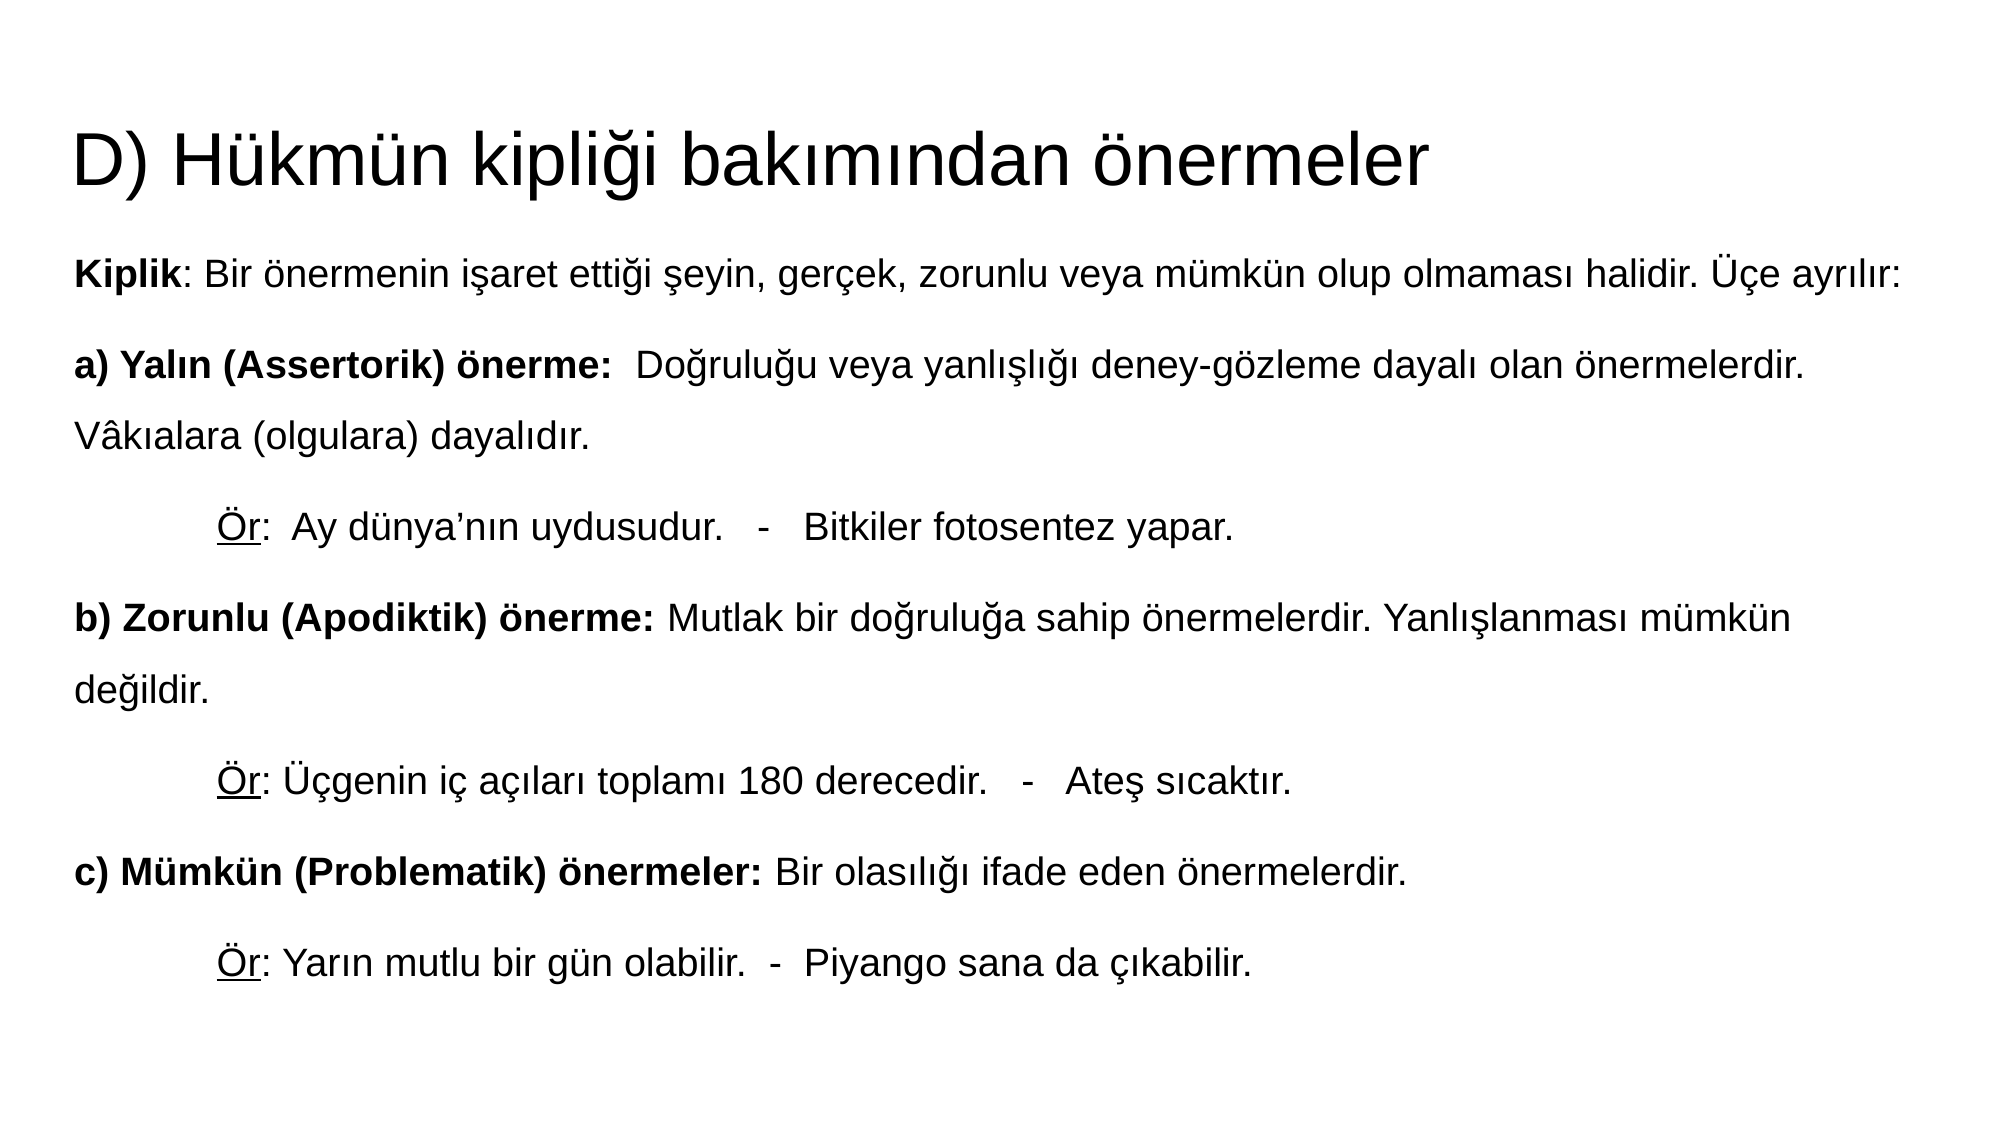

# D) Hükmün kipliği bakımından önermeler
Kiplik: Bir önermenin işaret ettiği şeyin, gerçek, zorunlu veya mümkün olup olmaması halidir. Üçe ayrılır:
a) Yalın (Assertorik) önerme:  Doğruluğu veya yanlışlığı deney-gözleme dayalı olan önermelerdir. Vâkıalara (olgulara) dayalıdır.
	Ör:  Ay dünya’nın uydusudur.   -   Bitkiler fotosentez yapar.
b) Zorunlu (Apodiktik) önerme: Mutlak bir doğruluğa sahip önermelerdir. Yanlışlanması mümkün değildir.
	Ör: Üçgenin iç açıları toplamı 180 derecedir.   -   Ateş sıcaktır.
c) Mümkün (Problematik) önermeler: Bir olasılığı ifade eden önermelerdir.
	Ör: Yarın mutlu bir gün olabilir.  -  Piyango sana da çıkabilir.